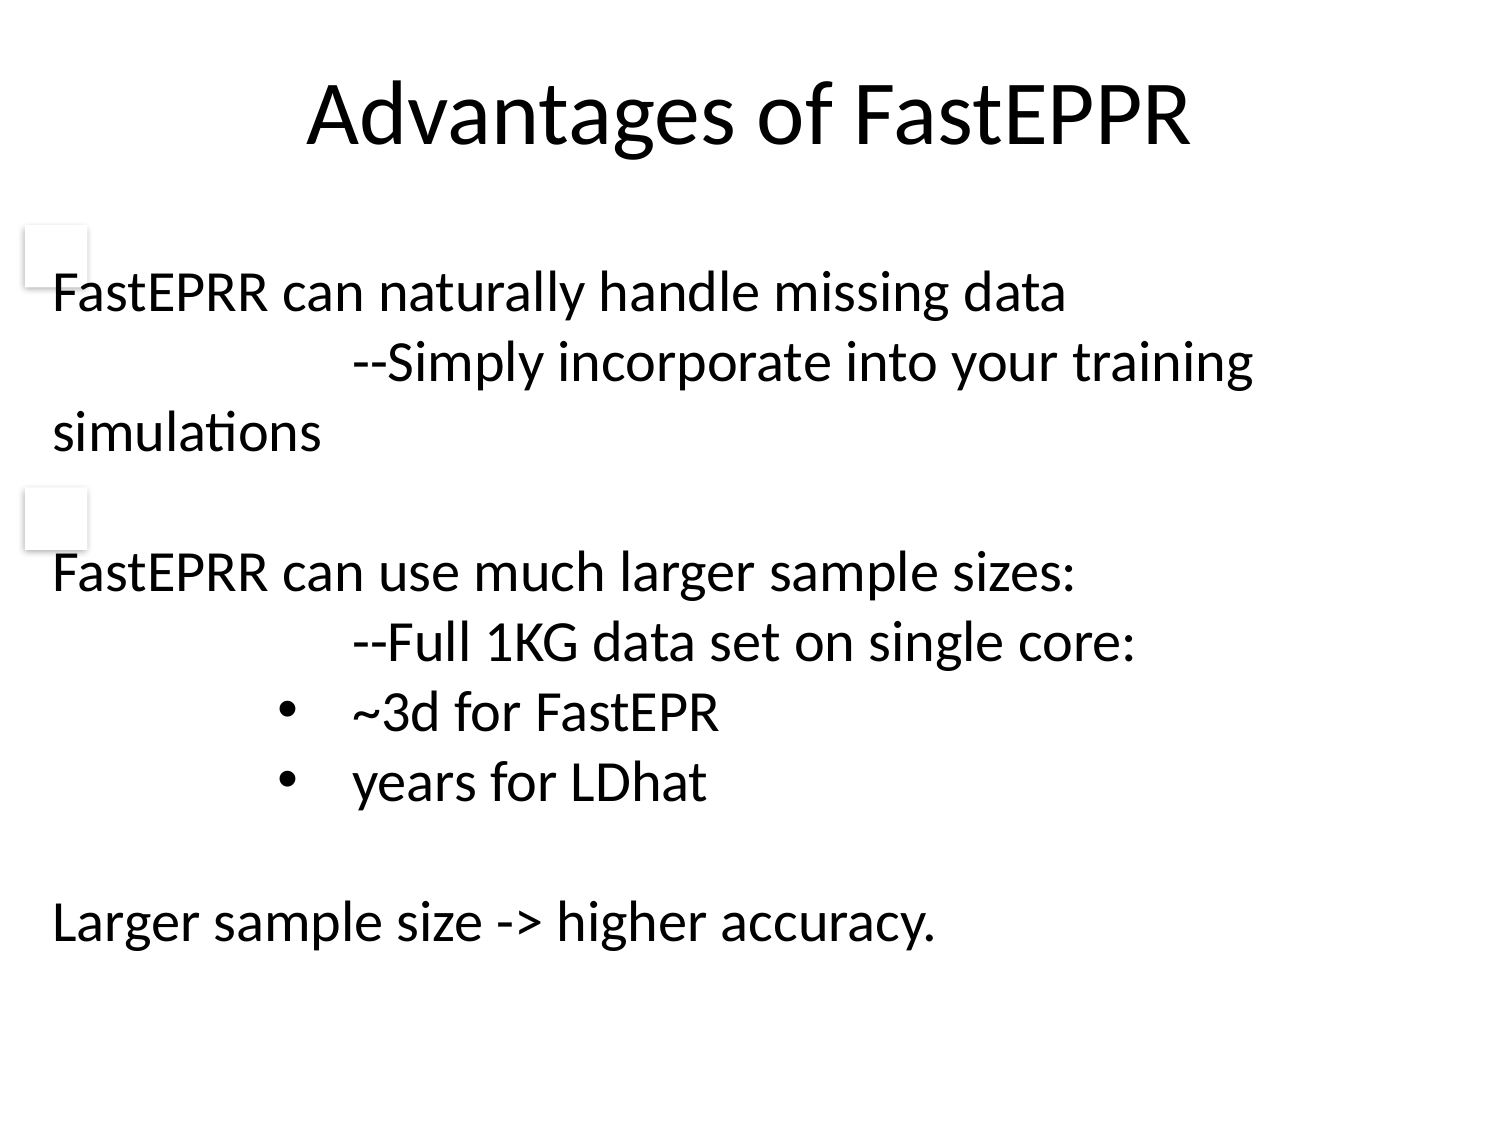

Advantages of FastEPPR

FastEPRR can naturally handle missing data
		--Simply incorporate into your training simulations

FastEPRR can use much larger sample sizes:
		--Full 1KG data set on single core:
~3d for FastEPR
years for LDhat

Larger sample size -> higher accuracy.